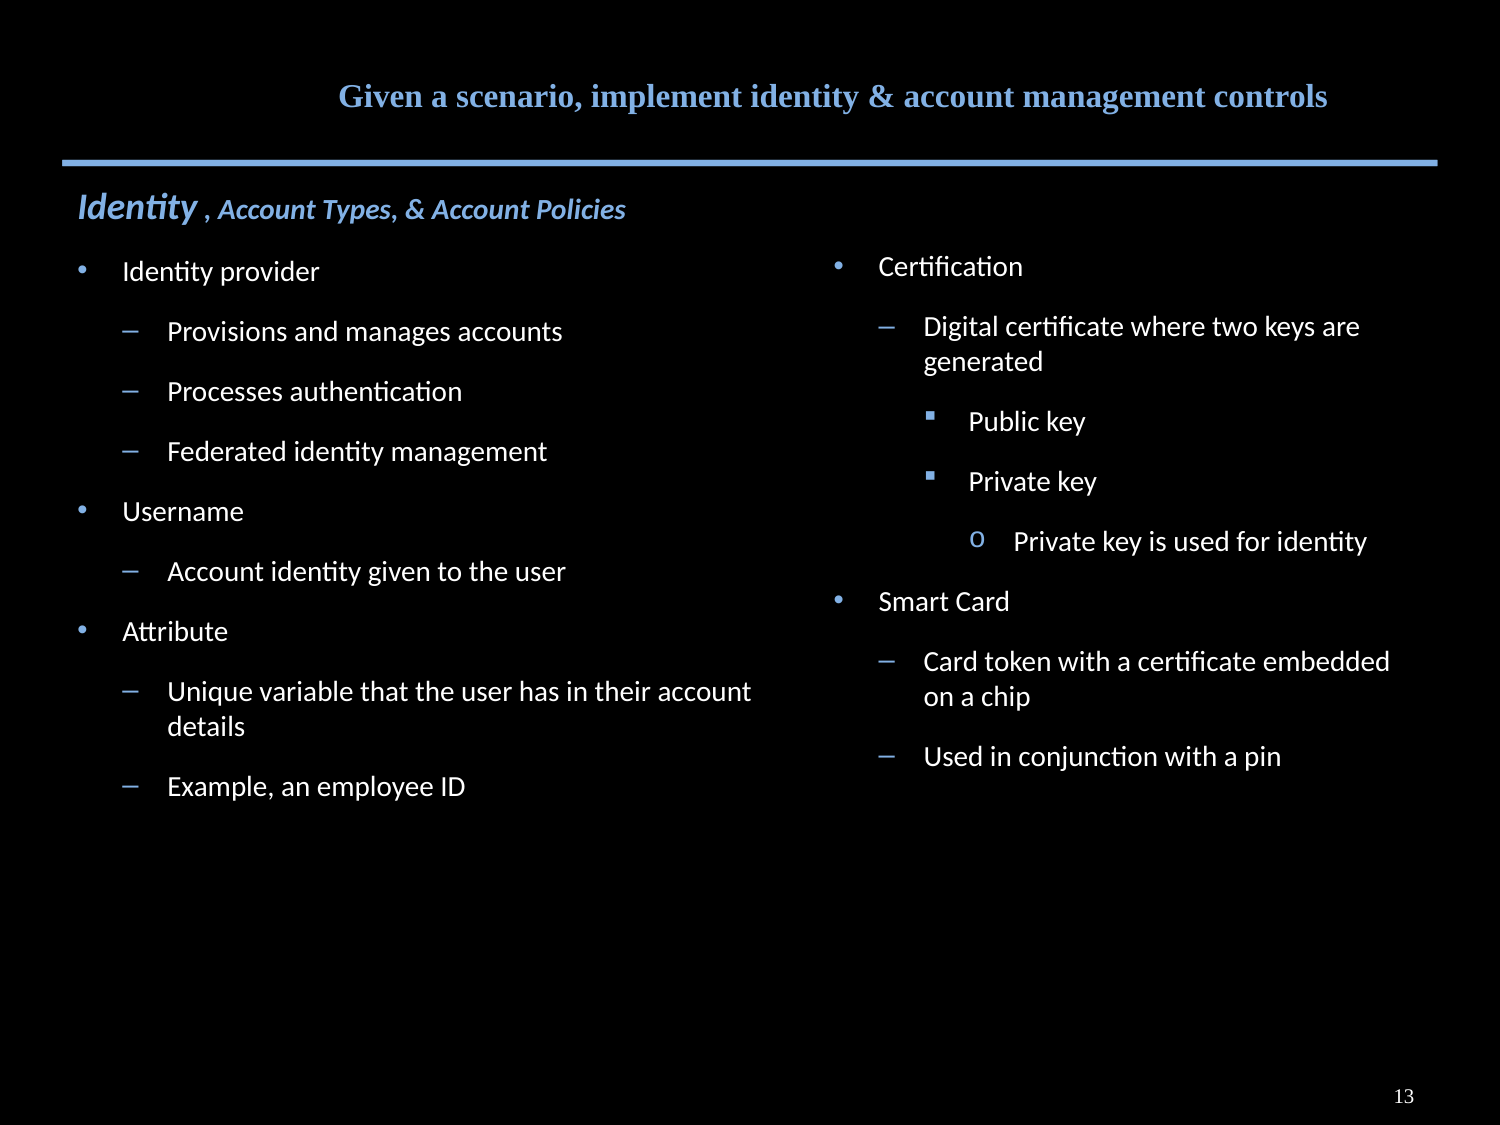

# Given a scenario, implement identity & account management controls
Identity , Account Types, & Account Policies
Identity provider
Provisions and manages accounts
Processes authentication
Federated identity management
Username
Account identity given to the user
Attribute
Unique variable that the user has in their account details
Example, an employee ID

Certification
Digital certificate where two keys are generated
Public key
Private key
Private key is used for identity
Smart Card
Card token with a certificate embedded on a chip
Used in conjunction with a pin

13